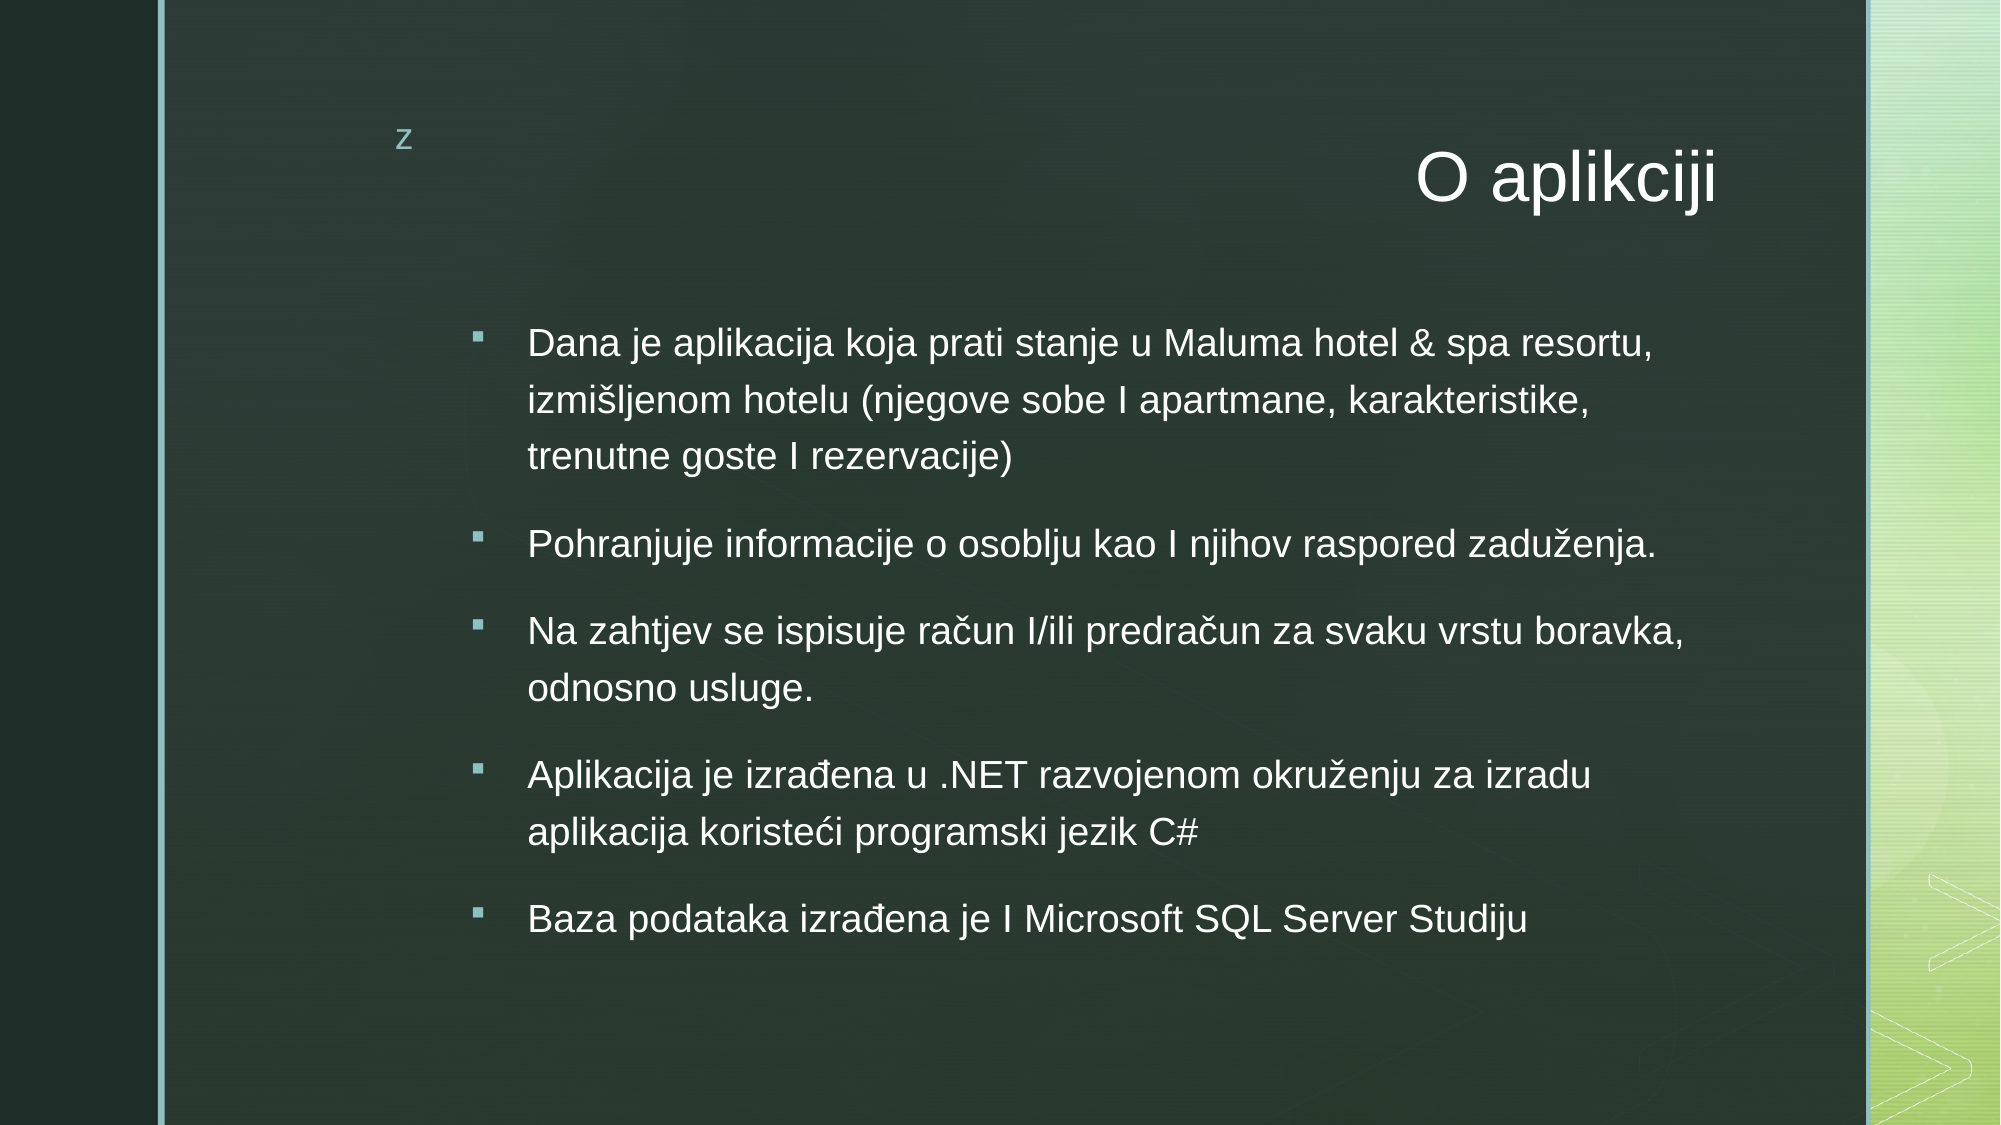

# O aplikciji
Dana je aplikacija koja prati stanje u Maluma hotel & spa resortu, izmišljenom hotelu (njegove sobe I apartmane, karakteristike, trenutne goste I rezervacije)
Pohranjuje informacije o osoblju kao I njihov raspored zaduženja.
Na zahtjev se ispisuje račun I/ili predračun za svaku vrstu boravka, odnosno usluge.
Aplikacija je izrađena u .NET razvojenom okruženju za izradu aplikacija koristeći programski jezik C#
Baza podataka izrađena je I Microsoft SQL Server Studiju